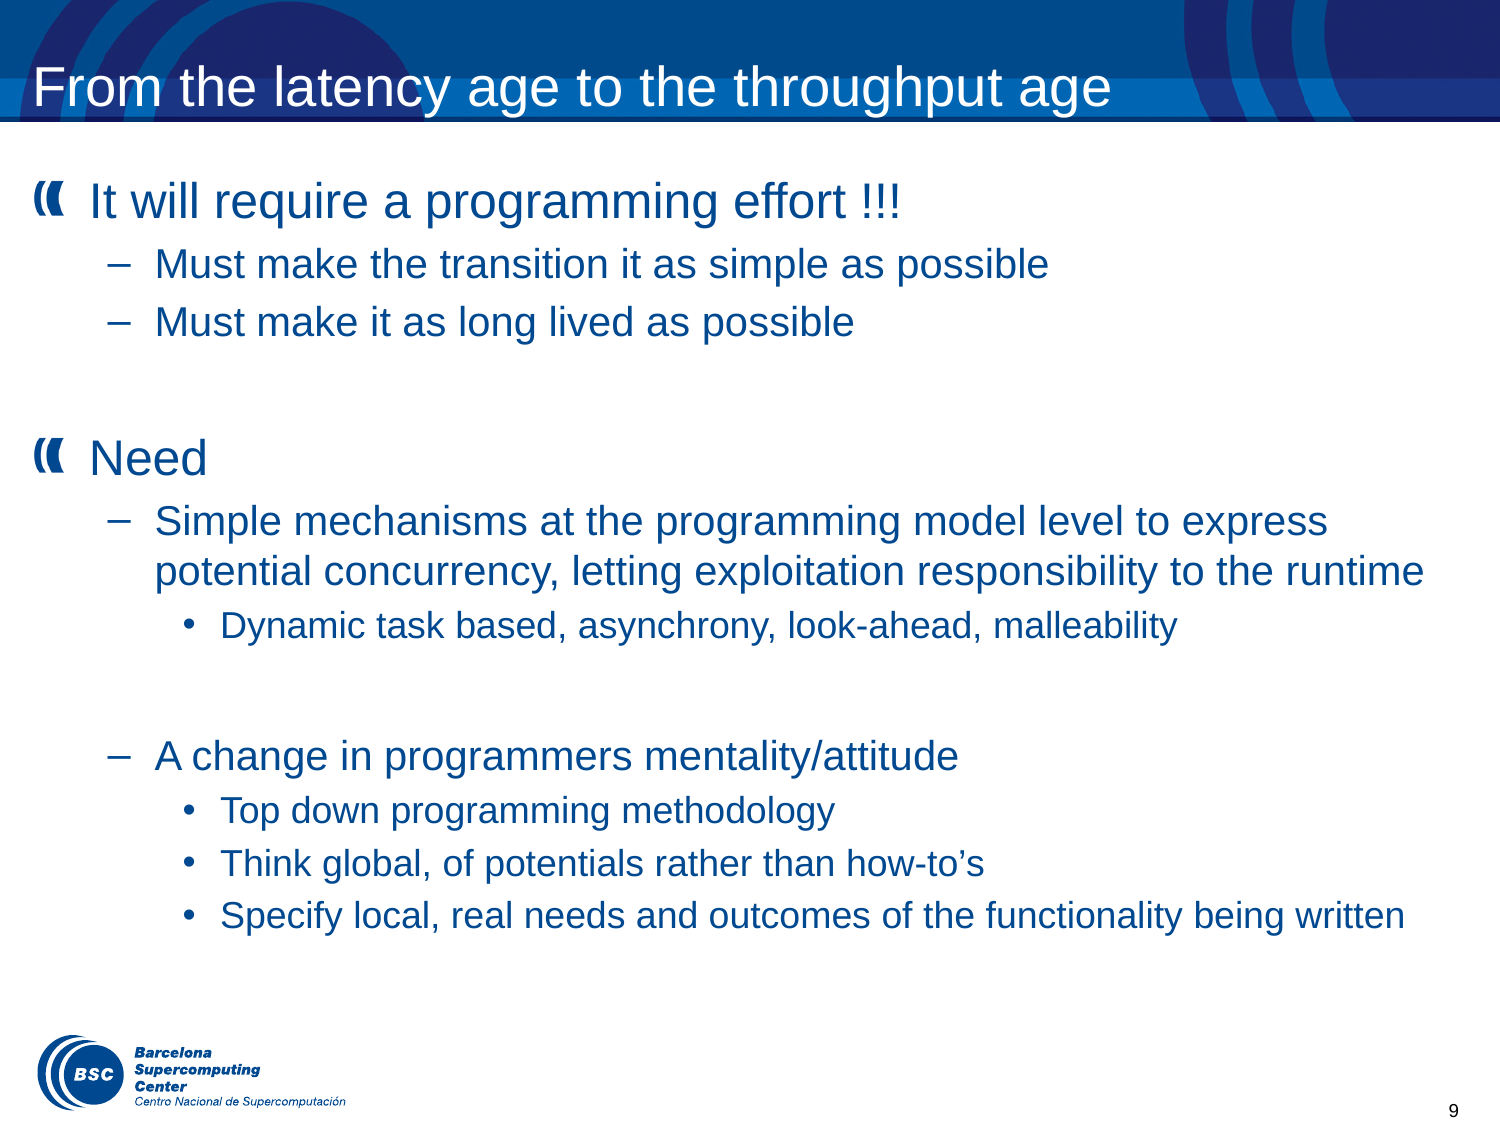

# From the latency age to the throughput age
It will require a programming effort !!!
Must make the transition it as simple as possible
Must make it as long lived as possible

Need
Simple mechanisms at the programming model level to express potential concurrency, letting exploitation responsibility to the runtime
Dynamic task based, asynchrony, look-ahead, malleability

A change in programmers mentality/attitude
Top down programming methodology
Think global, of potentials rather than how-to’s
Specify local, real needs and outcomes of the functionality being written